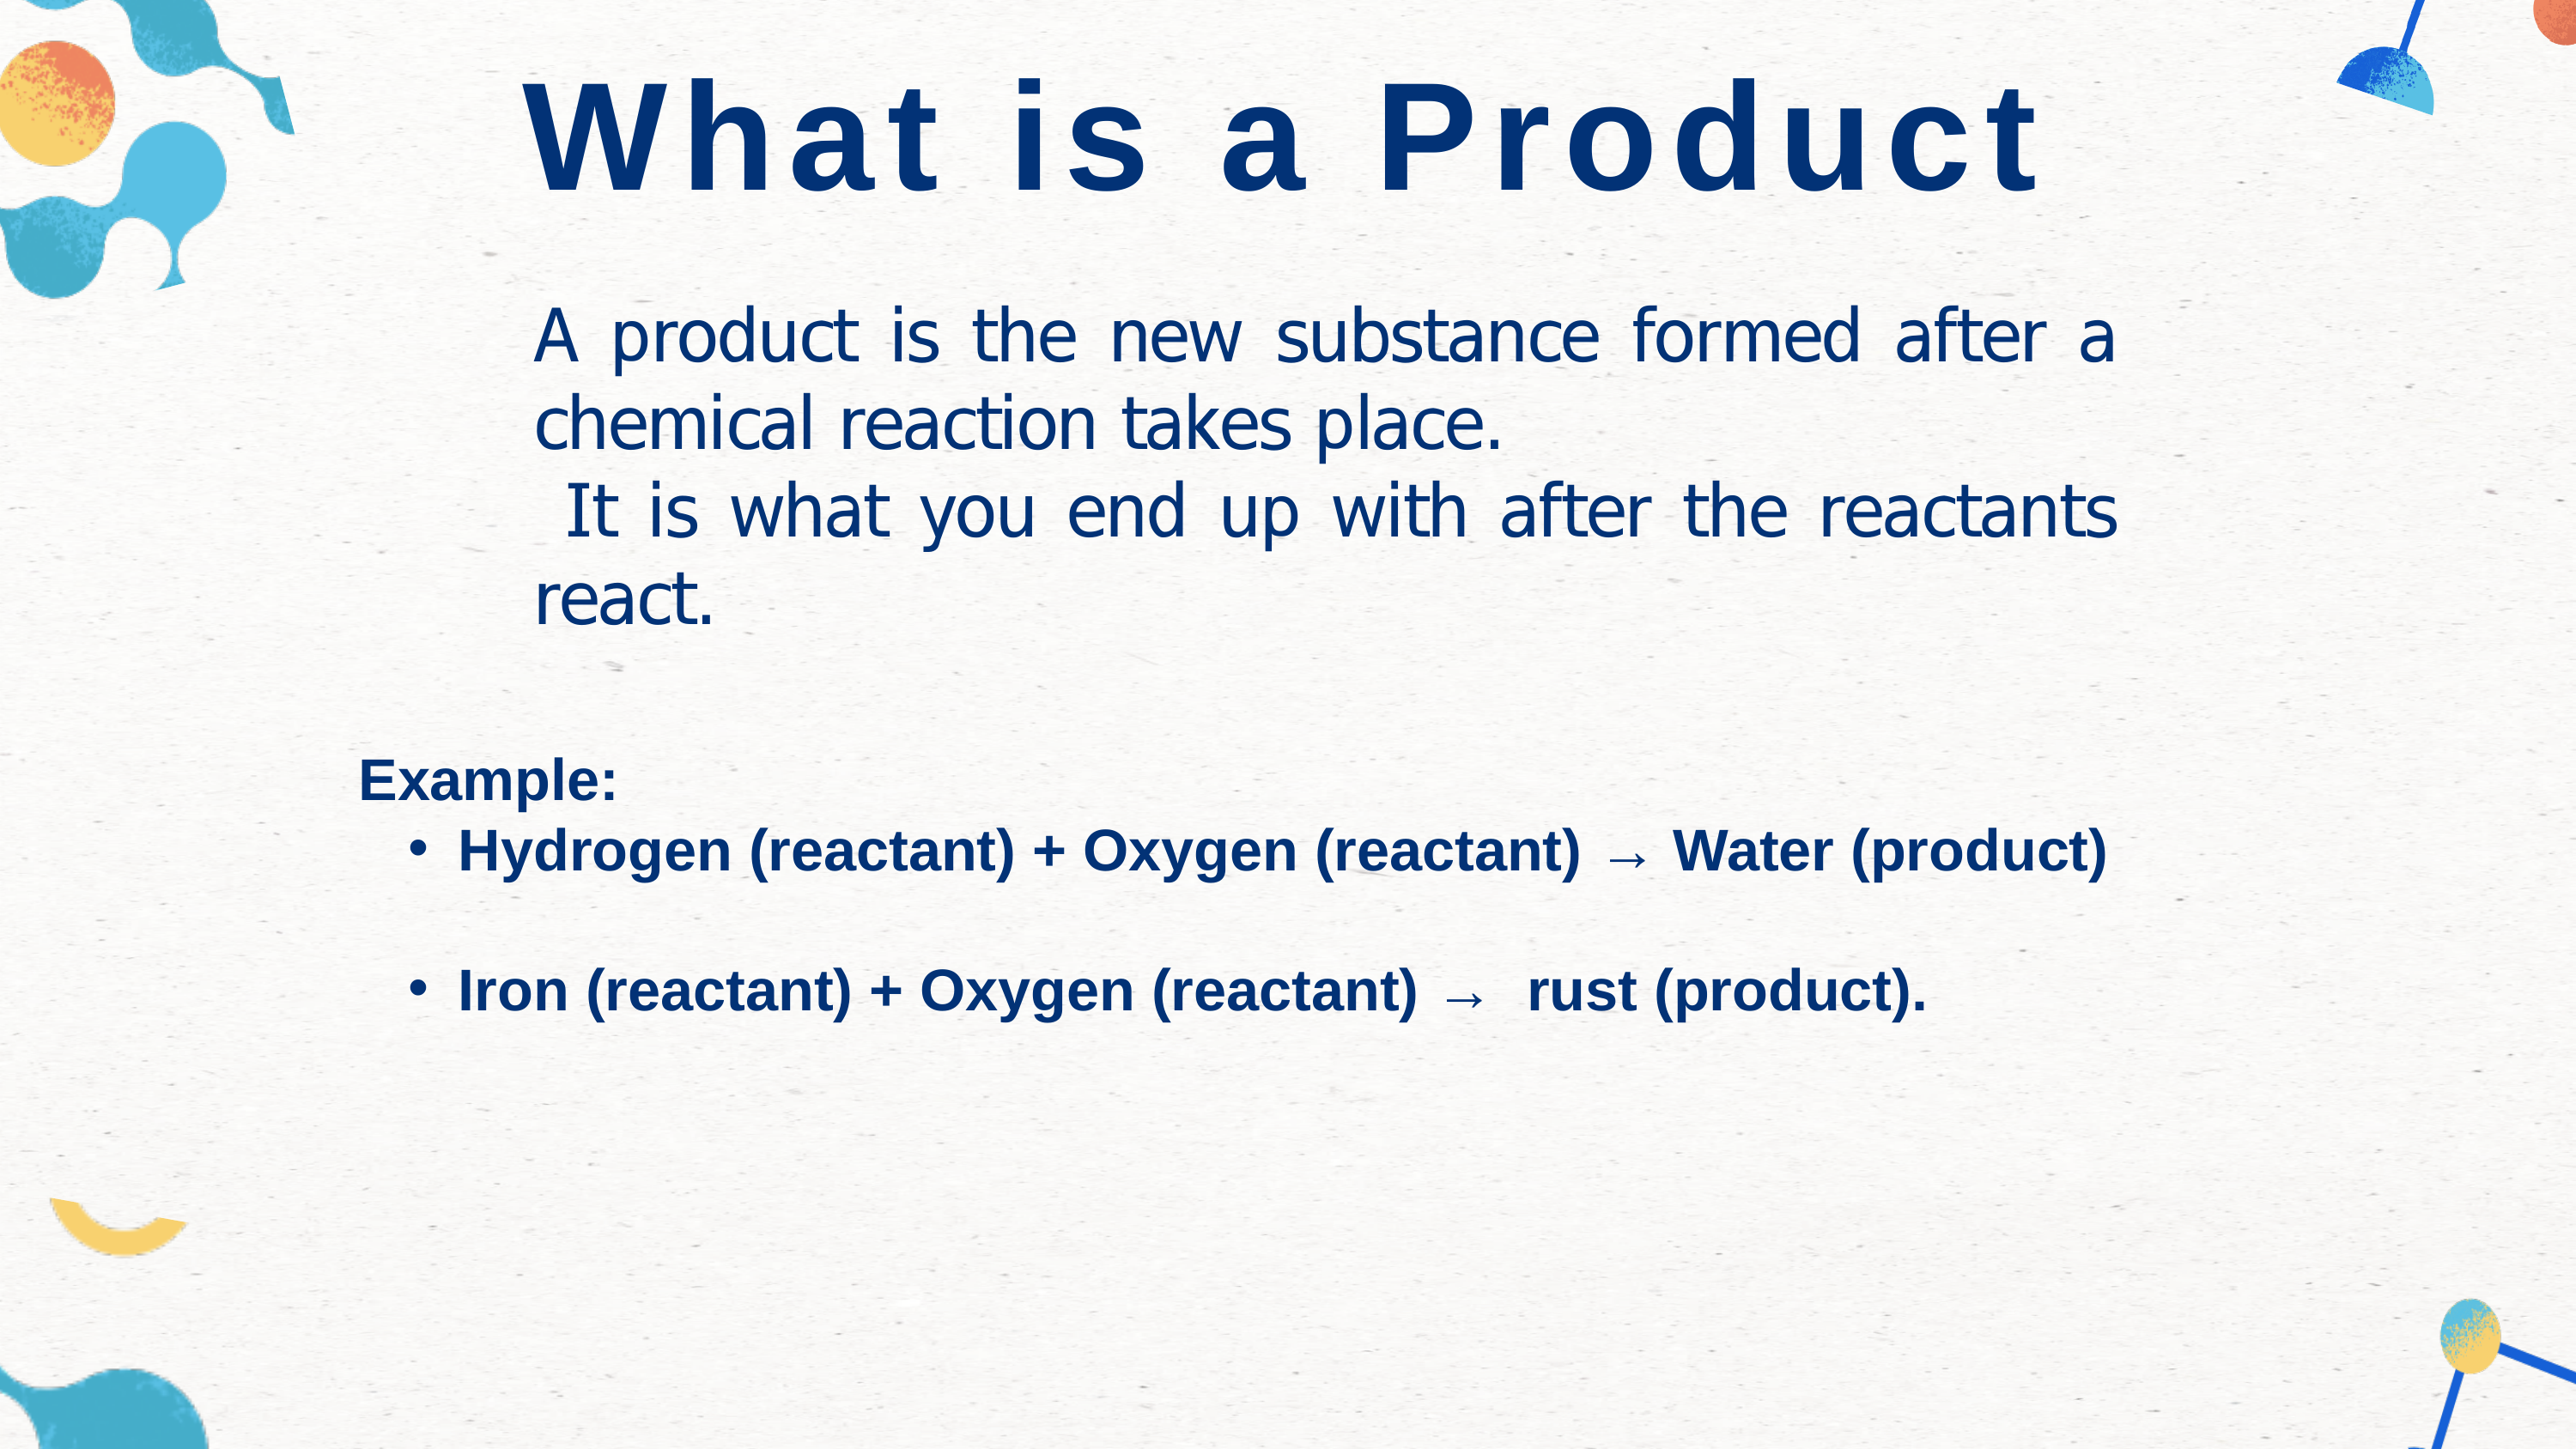

What is a Product
A product is the new substance formed after a chemical reaction takes place.
 It is what you end up with after the reactants react.
Example:
Hydrogen (reactant) + Oxygen (reactant) → Water (product)

Iron (reactant) + Oxygen (reactant) →  rust (product).